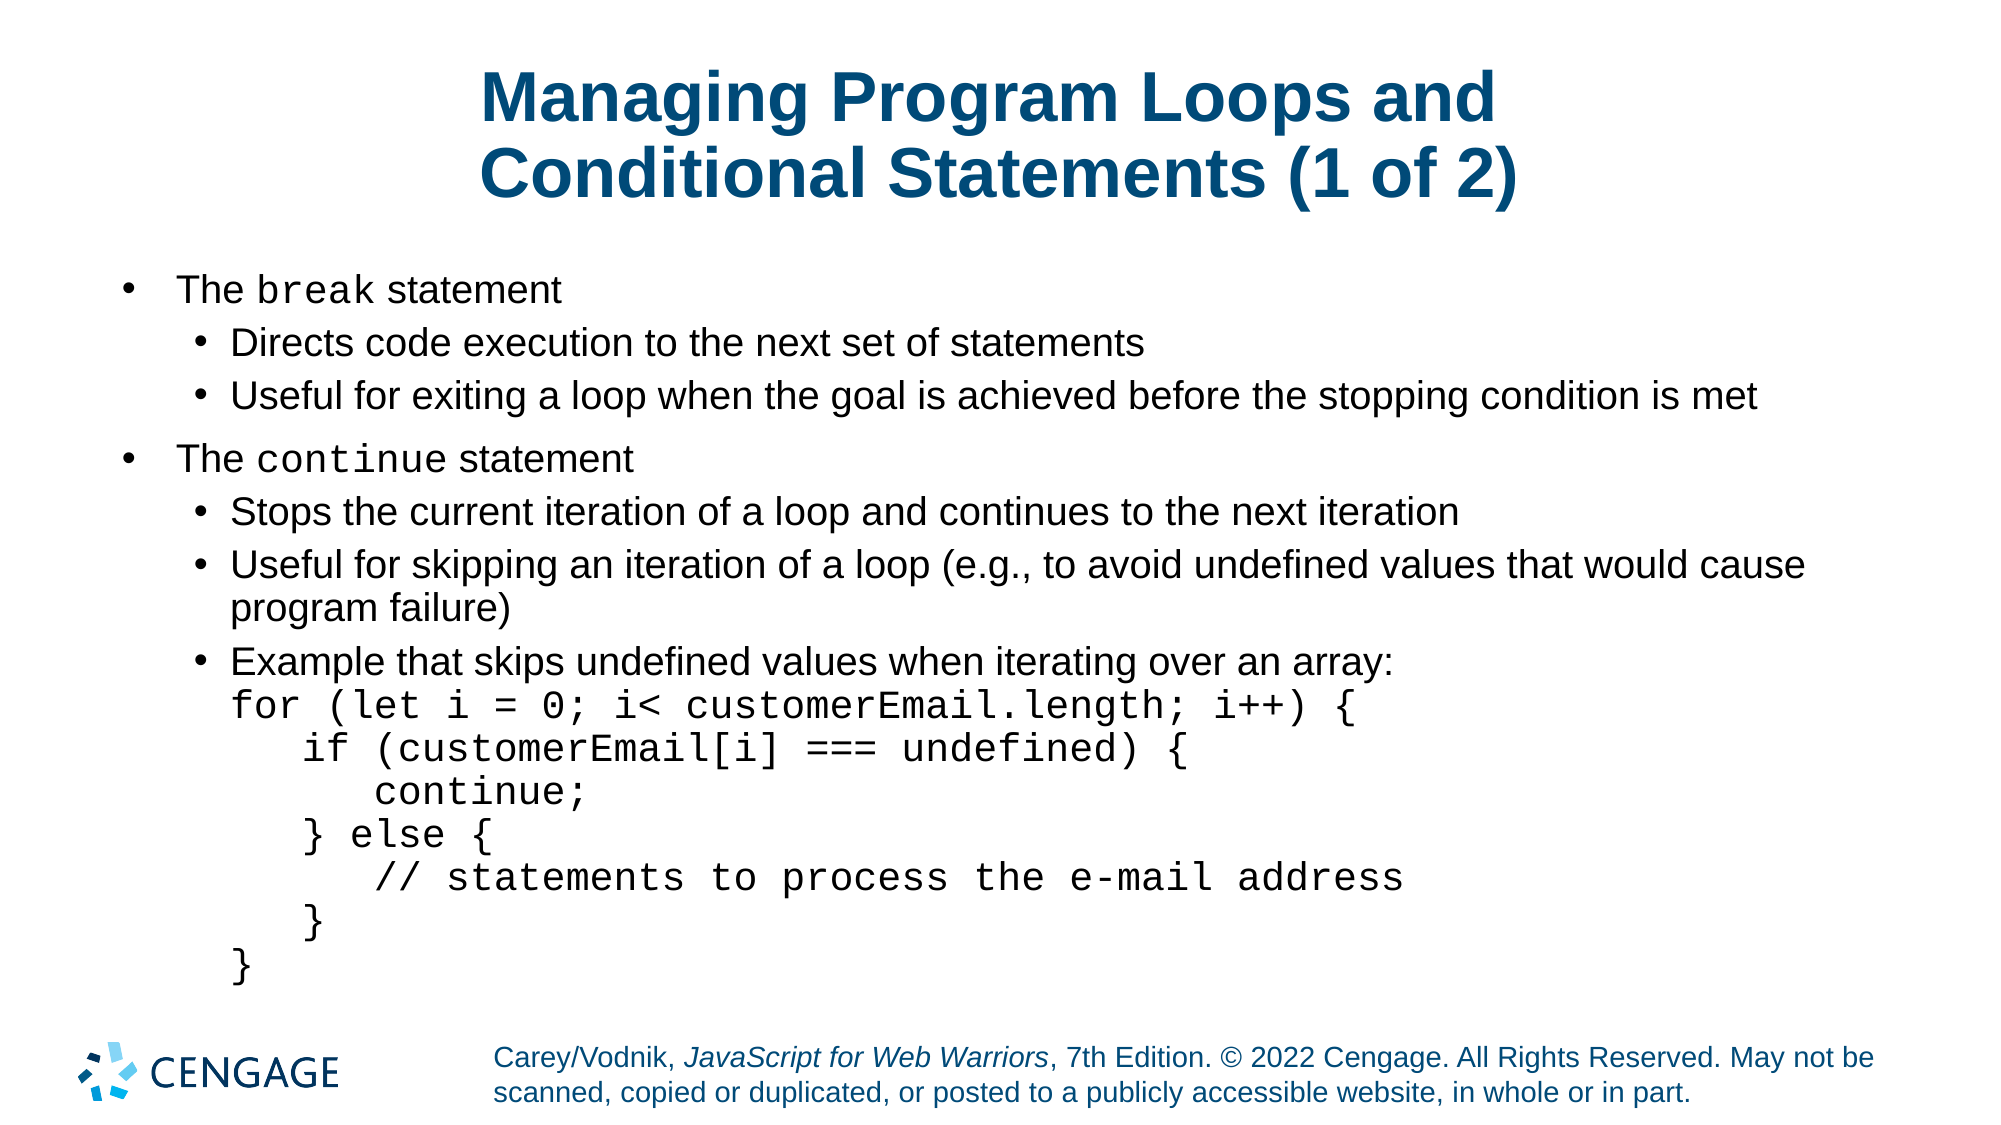

# Managing Program Loops and Conditional Statements (1 of 2)
The break statement
Directs code execution to the next set of statements
Useful for exiting a loop when the goal is achieved before the stopping condition is met
The continue statement
Stops the current iteration of a loop and continues to the next iteration
Useful for skipping an iteration of a loop (e.g., to avoid undefined values that would cause program failure)
Example that skips undefined values when iterating over an array:
for (let i = 0; i< customerEmail.length; i++) {
   if (customerEmail[i] === undefined) {
      continue;
   } else {
      // statements to process the e-mail address
   }
}